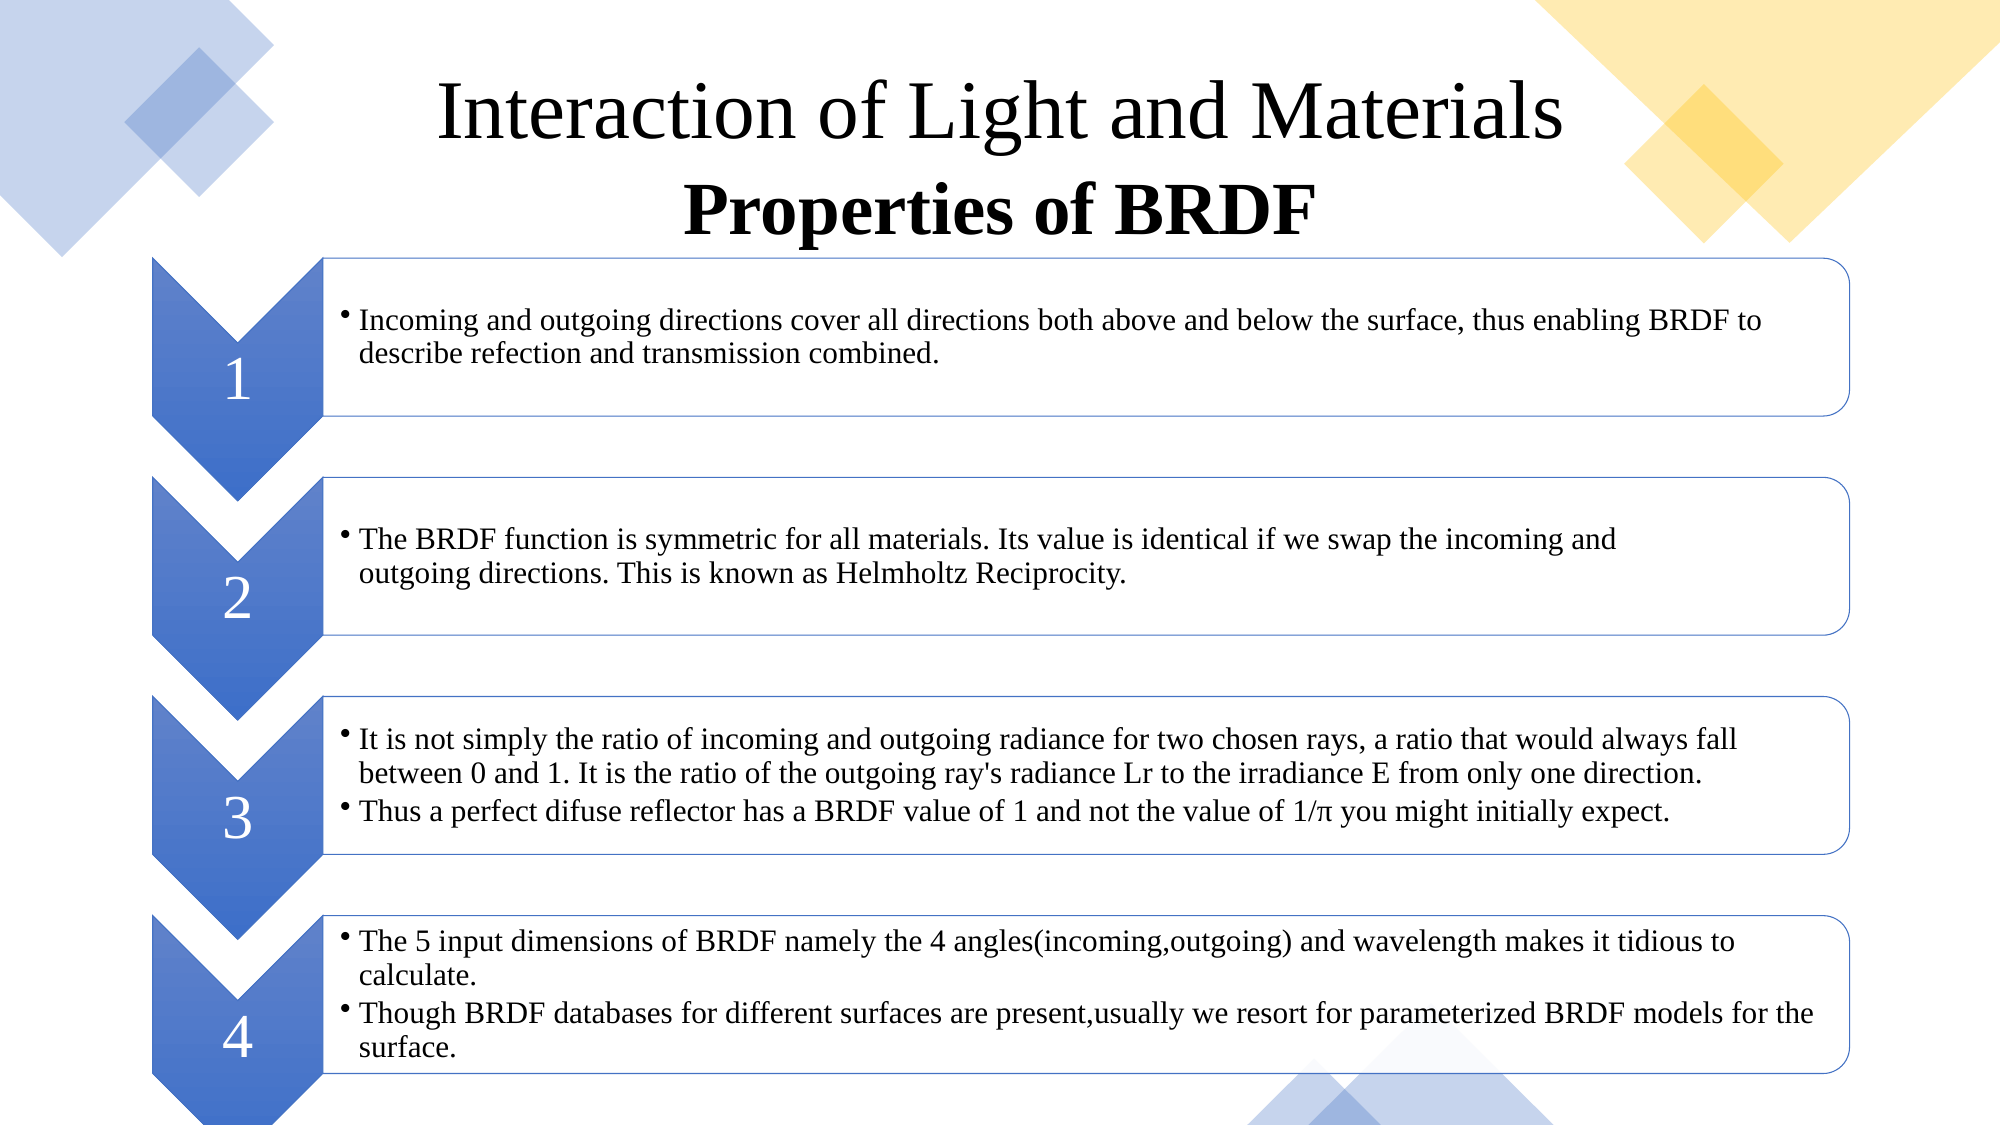

Interaction of Light and Materials

Properties of BRDF
1
Incoming and outgoing directions cover all directions both above and below the surface, thus enabling BRDF to describe refection and transmission combined.
2
The BRDF function is symmetric for all materials. Its value is identical if we swap the incoming and outgoing directions. This is known as Helmholtz Reciprocity.
3
It is not simply the ratio of incoming and outgoing radiance for two chosen rays, a ratio that would always fall between 0 and 1. It is the ratio of the outgoing ray's radiance Lr to the irradiance E from only one direction.
Thus a perfect difuse reflector has a BRDF value of 1 and not the value of 1/π you might initially expect.
4
The 5 input dimensions of BRDF namely the 4 angles(incoming,outgoing) and wavelength makes it tidious to calculate.
Though BRDF databases for different surfaces are present,usually we resort for parameterized BRDF models for the surface.